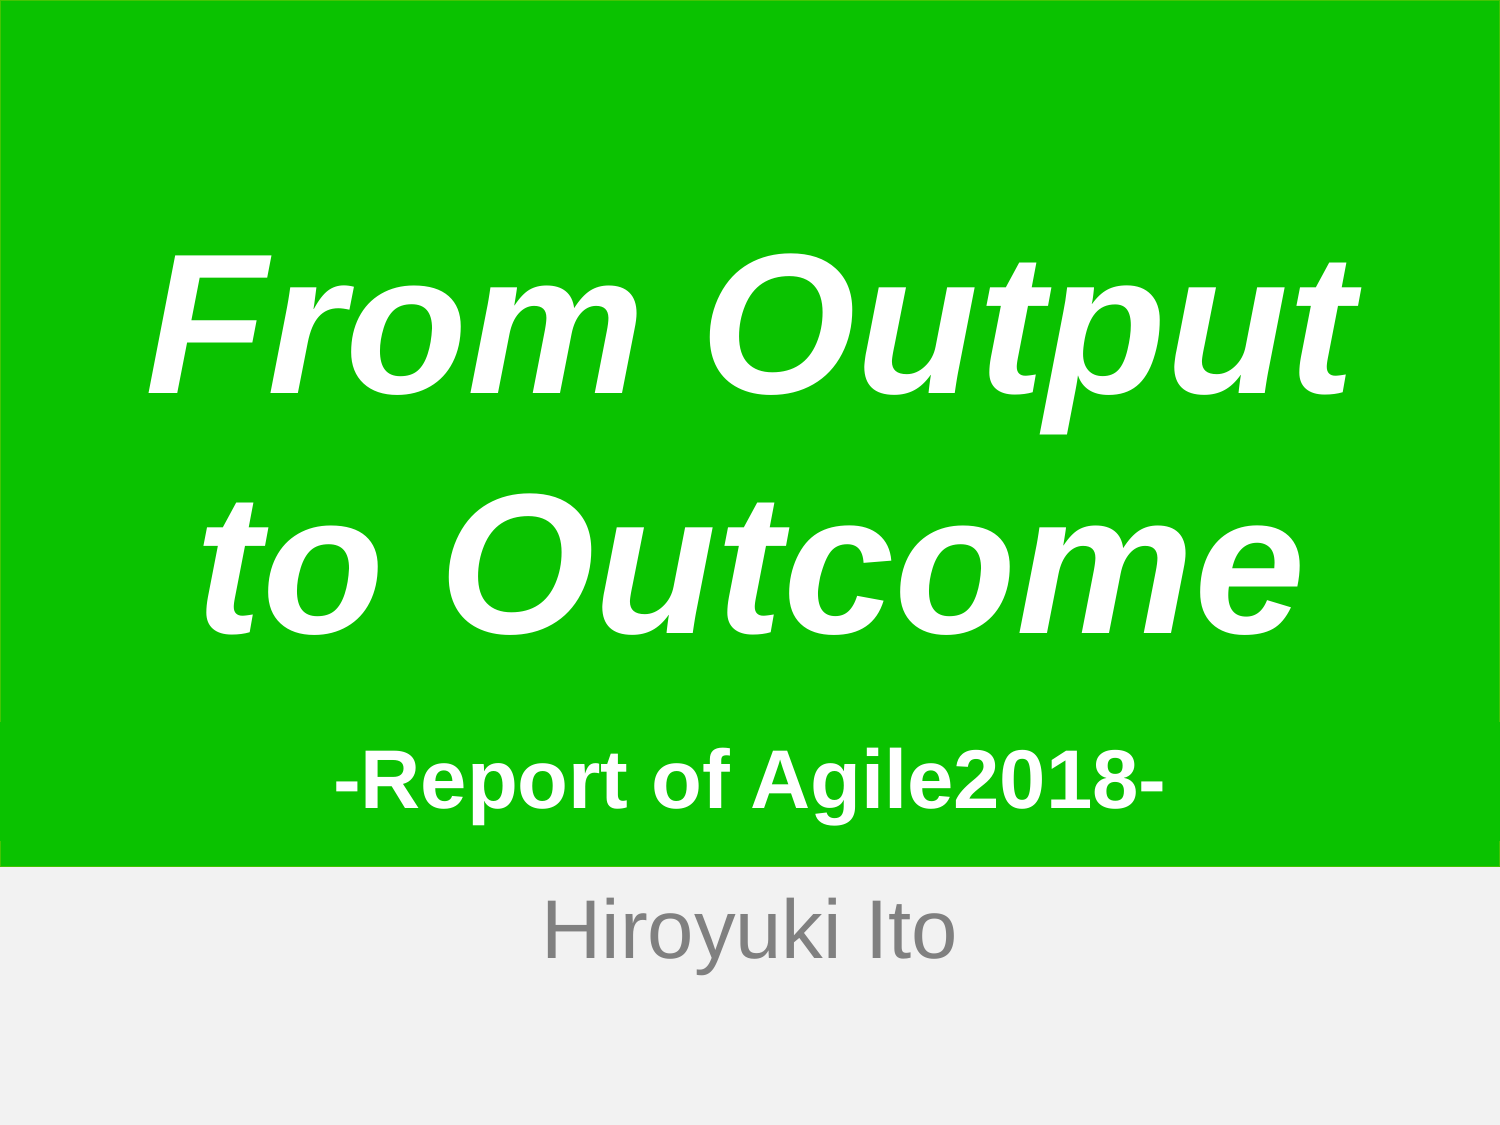

# From Output to Outcome
-Report of Agile2018-
Hiroyuki Ito